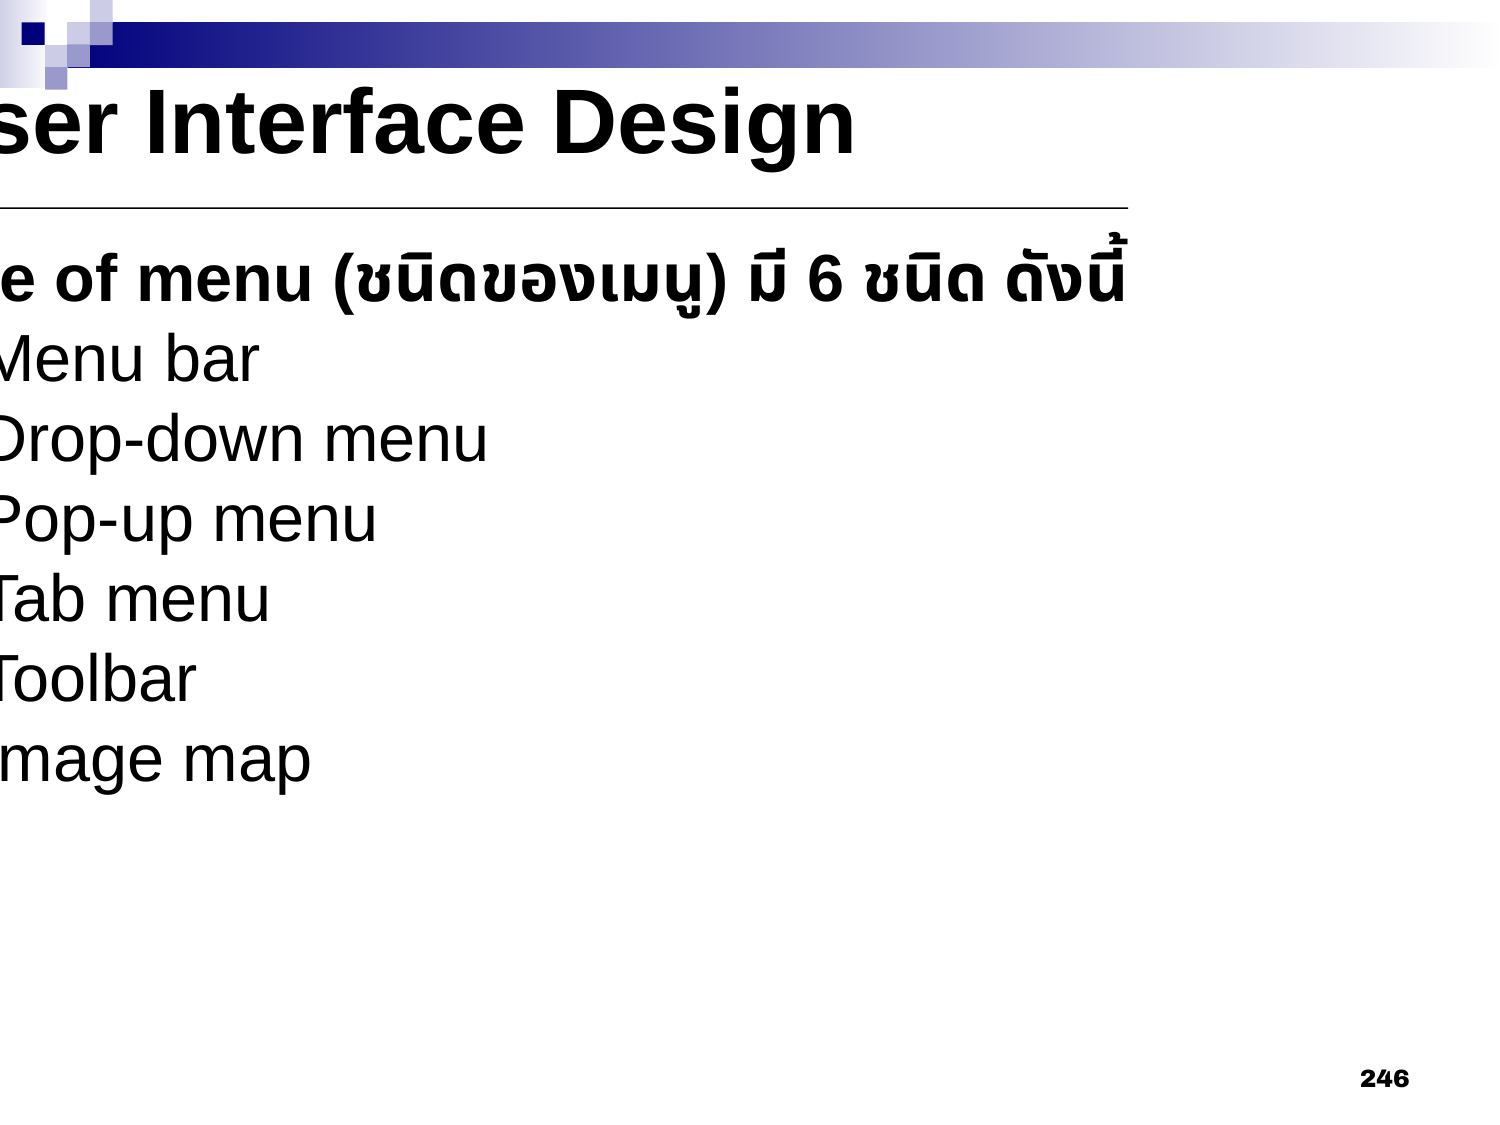

User Interface Design

Type of menu (ชนิดของเมนู) มี 6 ชนิด ดังนี้
 Menu bar
 Drop-down menu
 Pop-up menu
 Tab menu
 Toolbar
 Image map
246